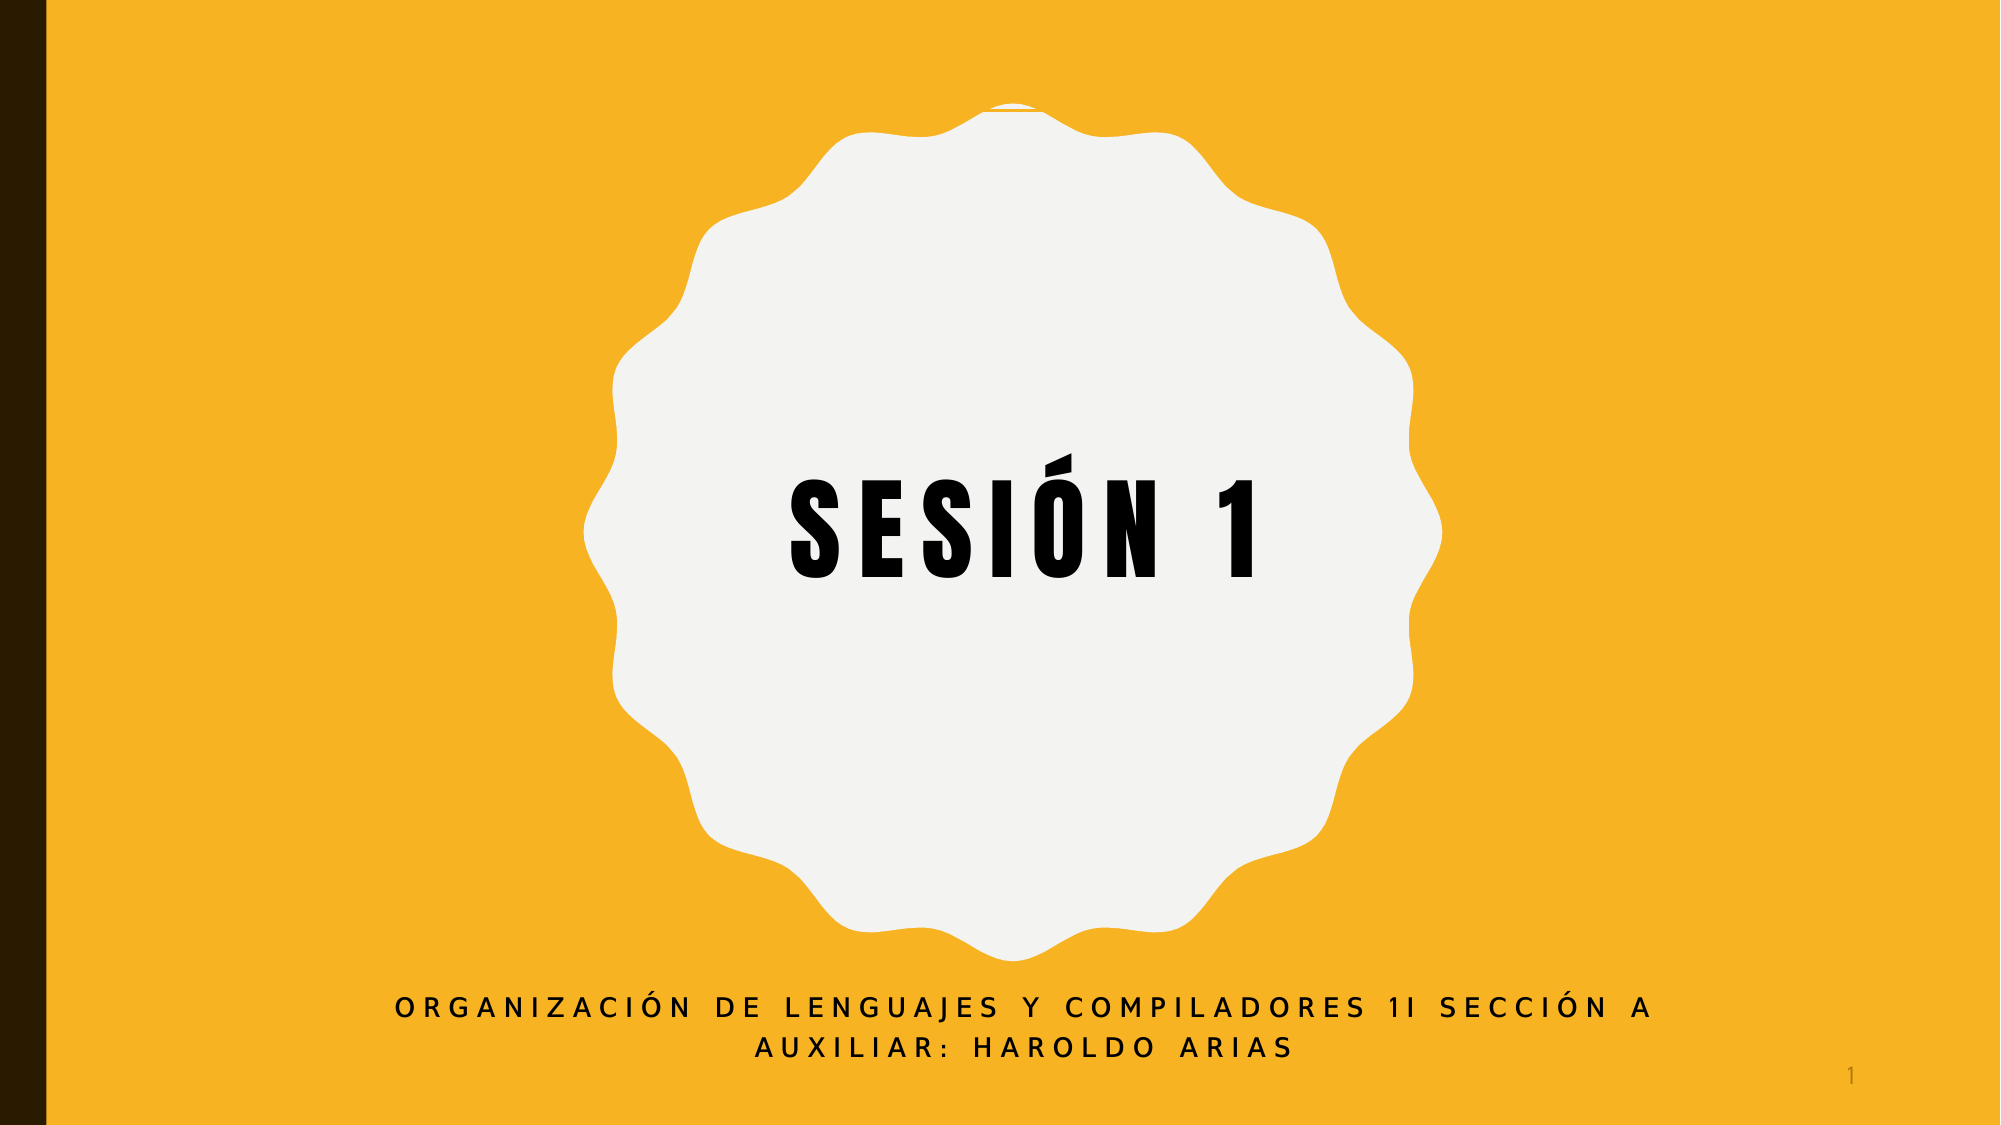

# Sesión 1
Organización de lenguajes y compiladores 1I SECCIÓN A
AUXILIAR: HAROLDO ARIAS
1